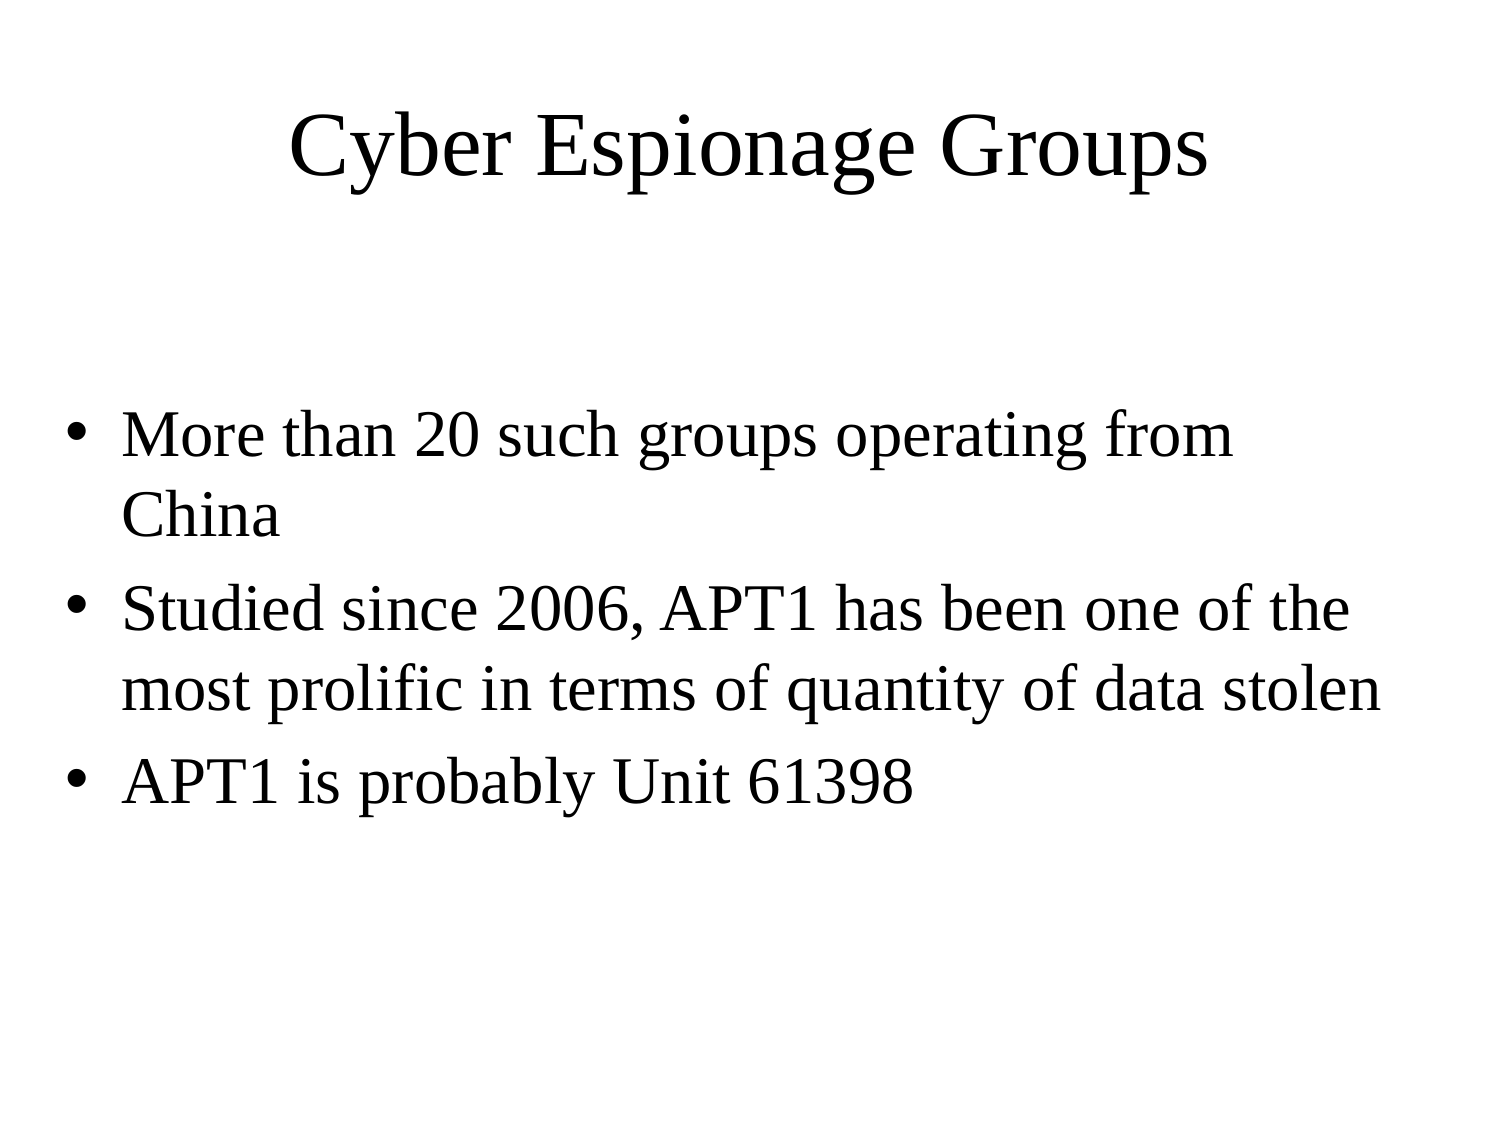

# Cyber Espionage Groups
More than 20 such groups operating from China
Studied since 2006, APT1 has been one of the most prolific in terms of quantity of data stolen
APT1 is probably Unit 61398